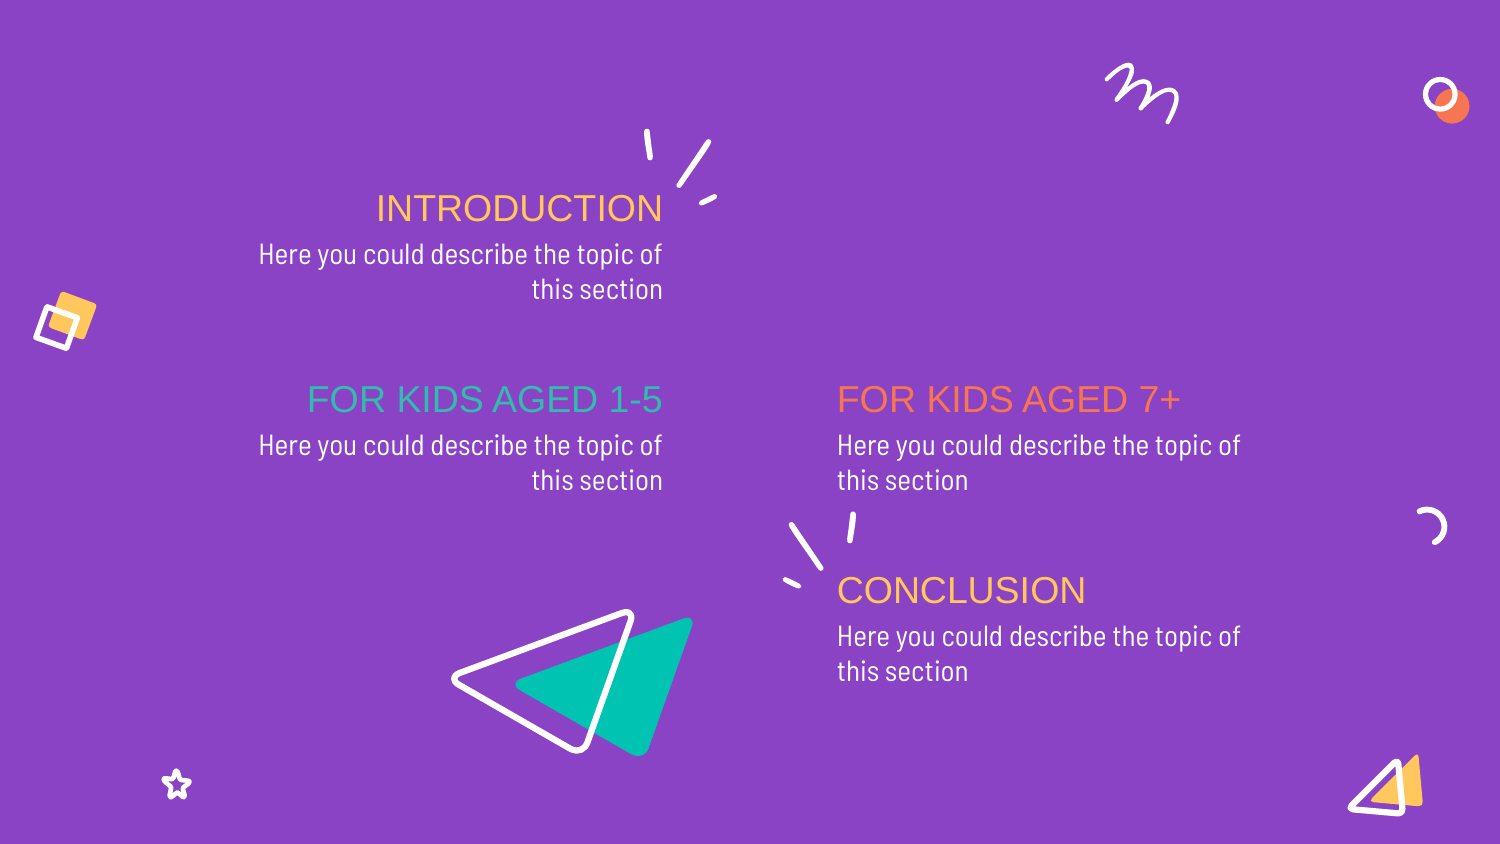

INTRODUCTION
Here you could describe the topic of this section
 FOR KIDS AGED 1-5
FOR KIDS AGED 7+
Here you could describe the topic of this section
Here you could describe the topic of this section

CONCLUSION
Here you could describe the topic of this section